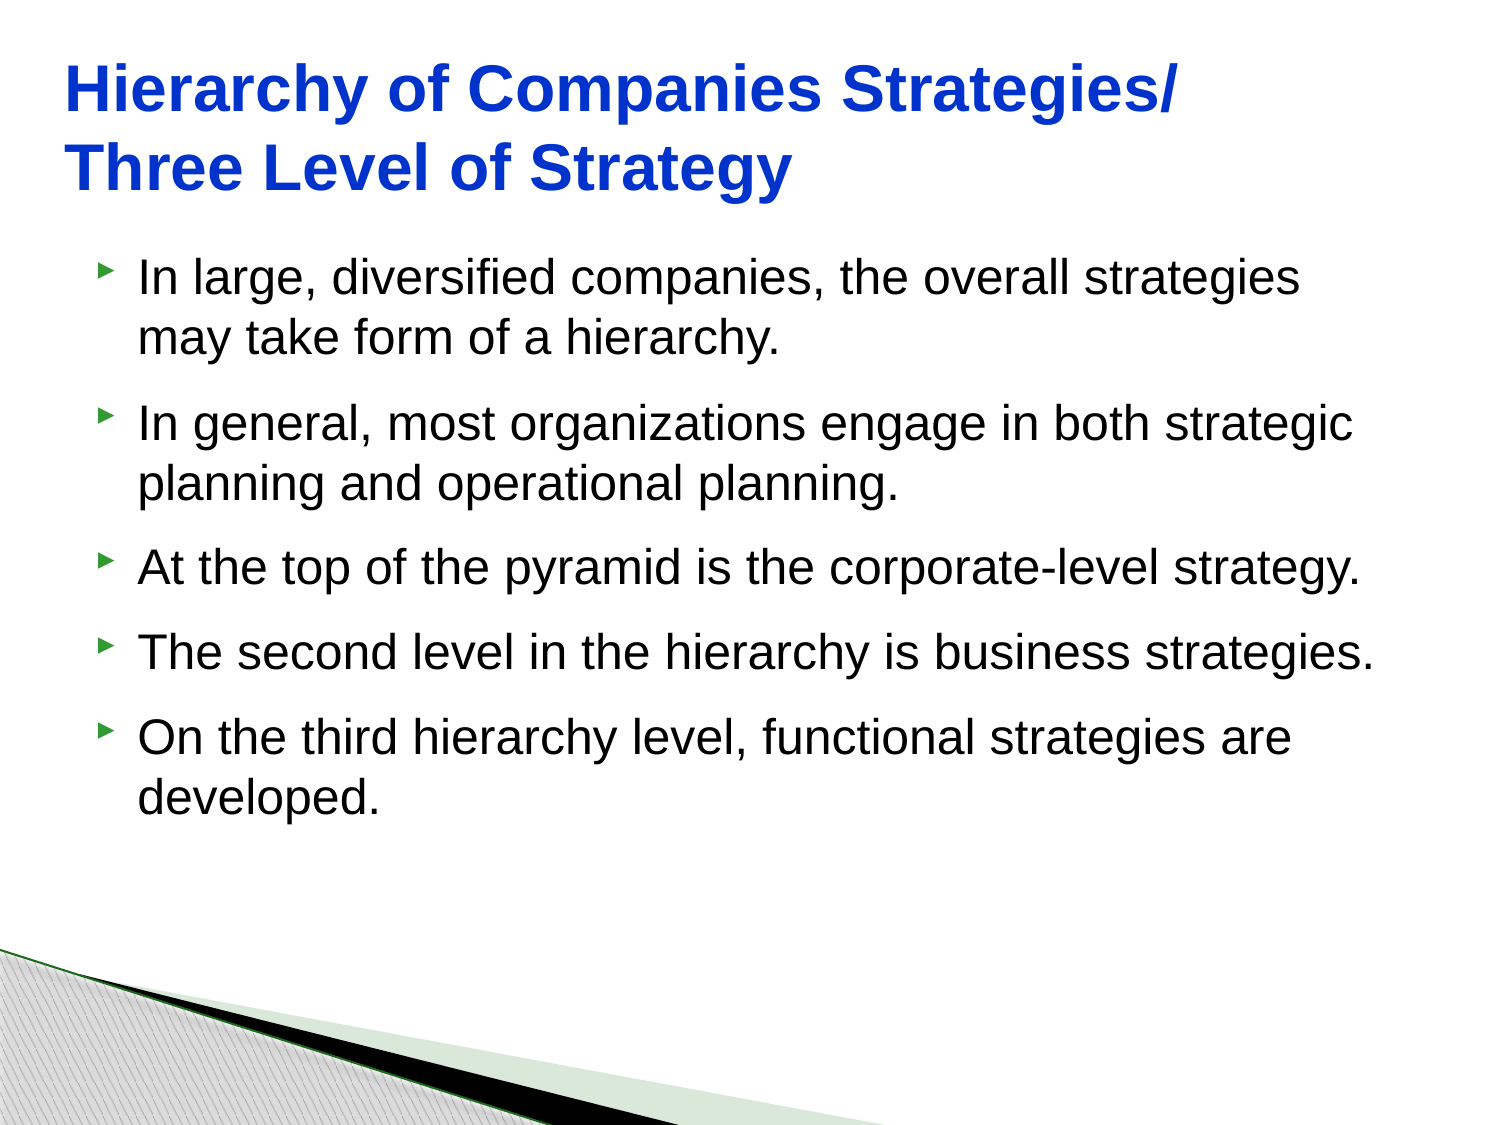

# Hierarchy of Companies Strategies/ Three Level of Strategy
In large, diversified companies, the overall strategies may take form of a hierarchy.
In general, most organizations engage in both strategic planning and operational planning.
At the top of the pyramid is the corporate-level strategy.
The second level in the hierarchy is business strategies.
On the third hierarchy level, functional strategies are developed.